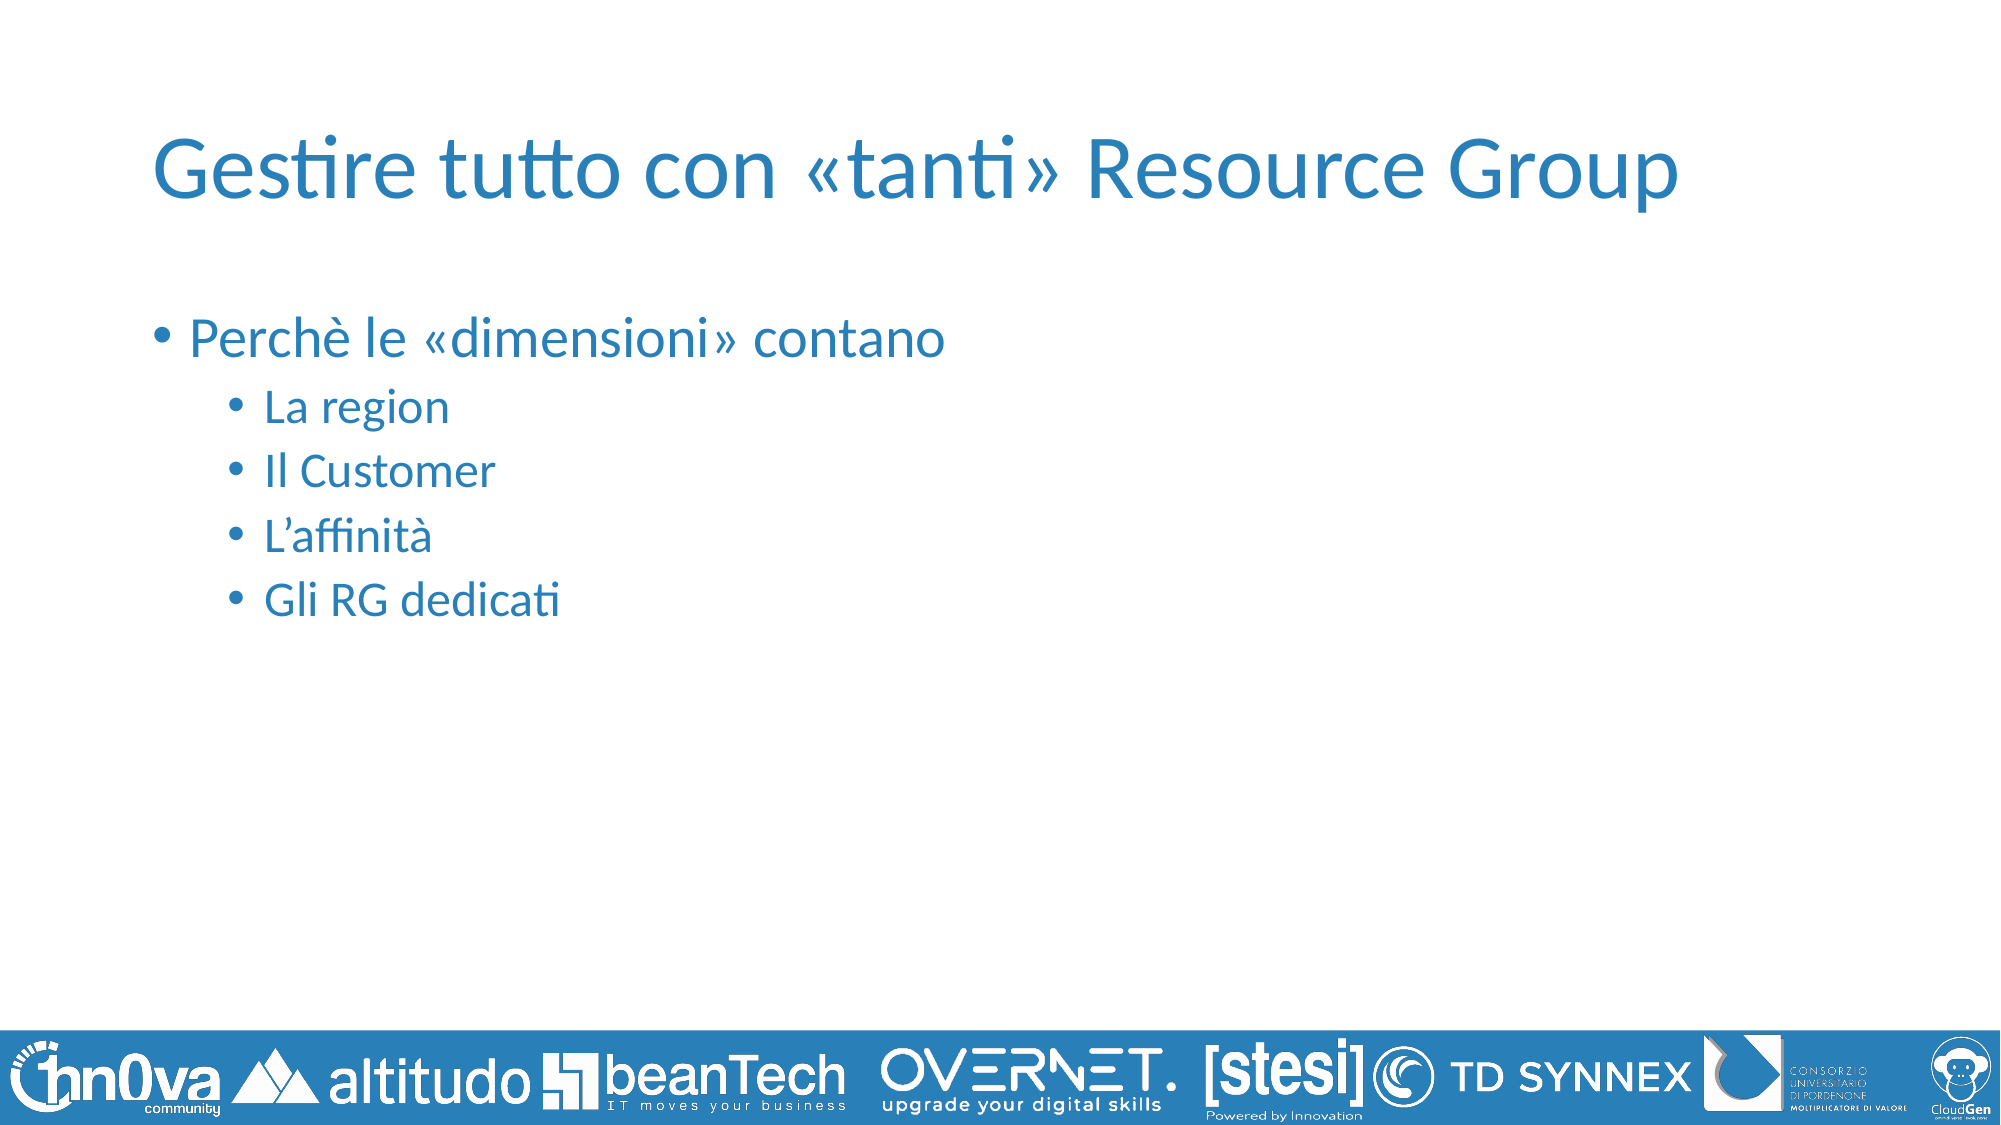

# Gestire tutto con «tanti» Resource Group
Perchè le «dimensioni» contano
La region
Il Customer
L’affinità
Gli RG dedicati